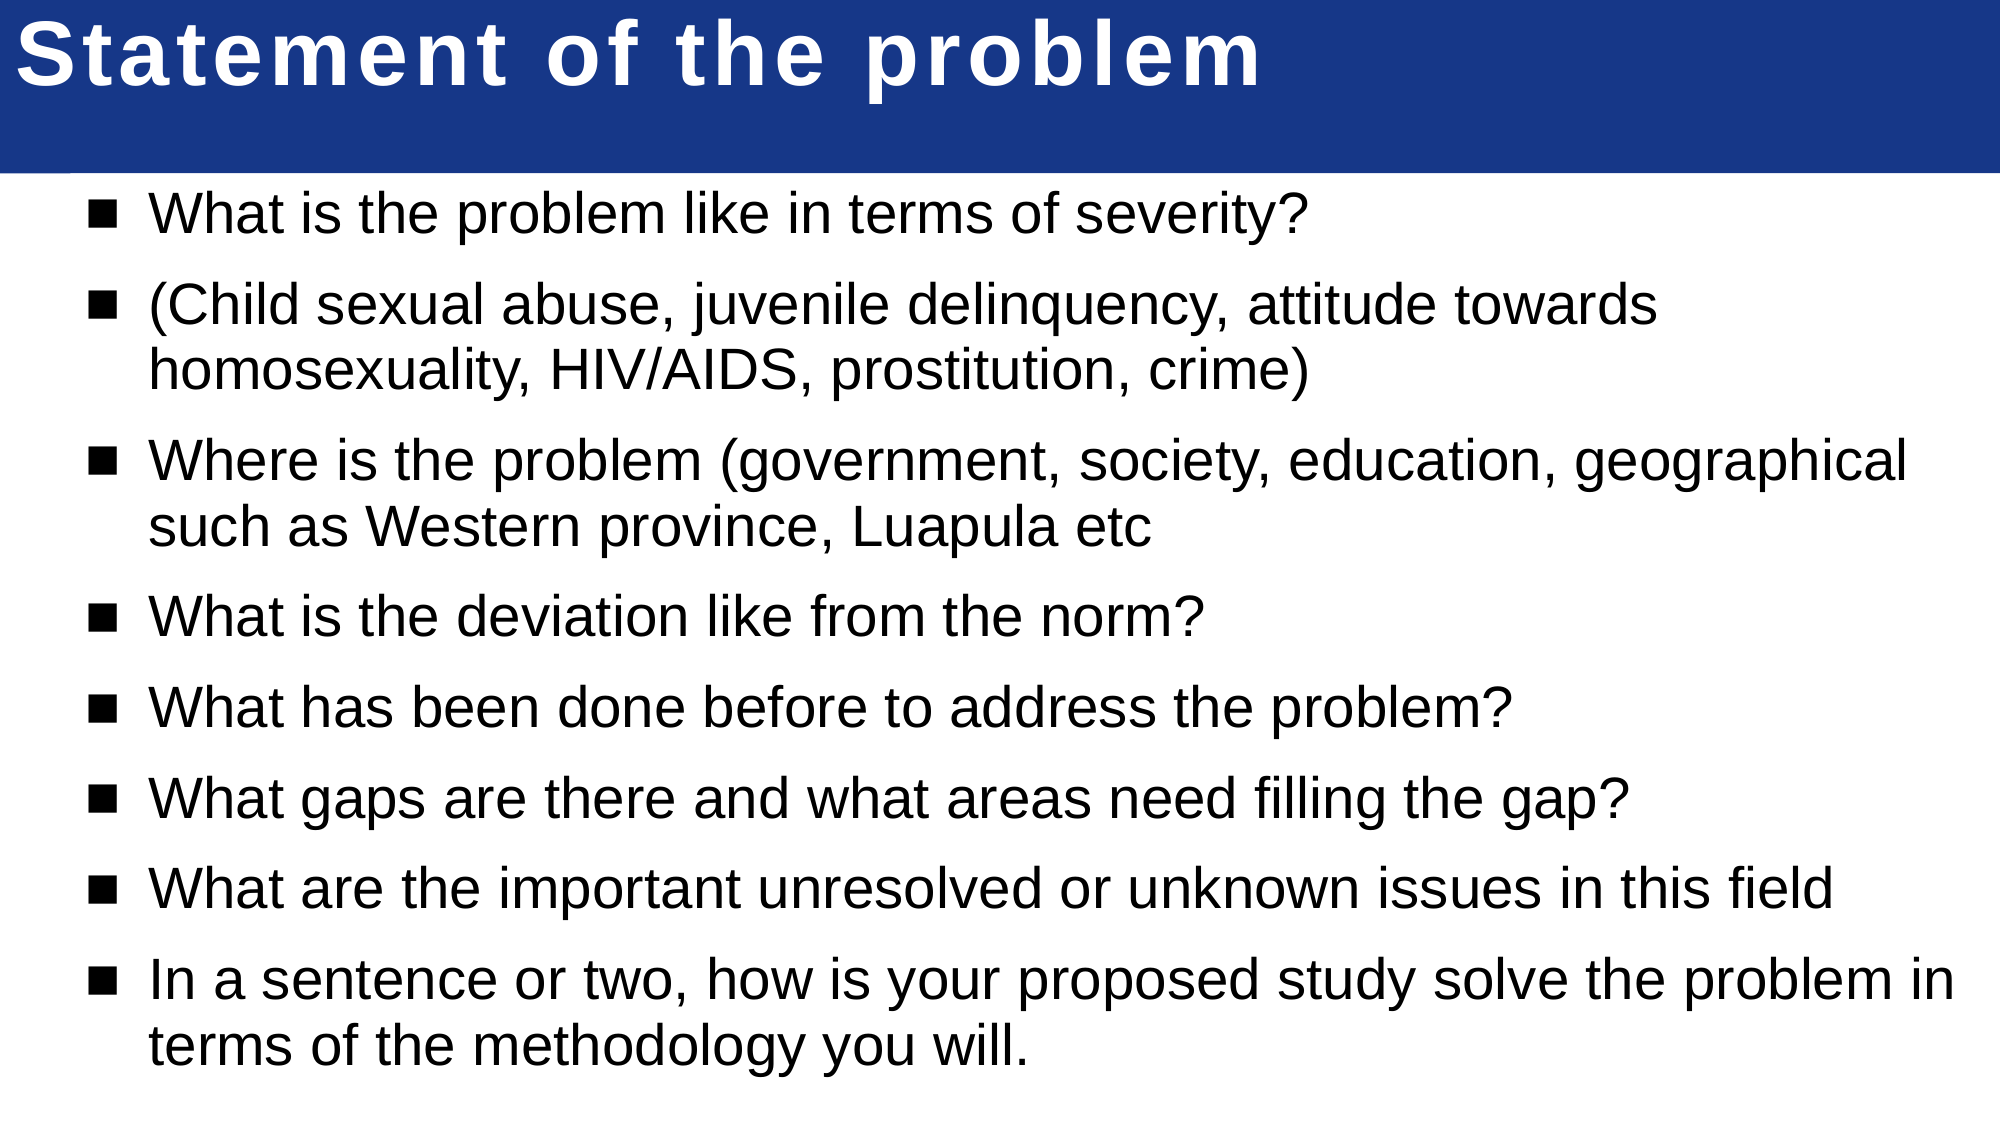

# Statement of the problem
What is the problem like in terms of severity?
(Child sexual abuse, juvenile delinquency, attitude towards homosexuality, HIV/AIDS, prostitution, crime)
Where is the problem (government, society, education, geographical such as Western province, Luapula etc
What is the deviation like from the norm?
What has been done before to address the problem?
What gaps are there and what areas need filling the gap?
What are the important unresolved or unknown issues in this field
In a sentence or two, how is your proposed study solve the problem in terms of the methodology you will.